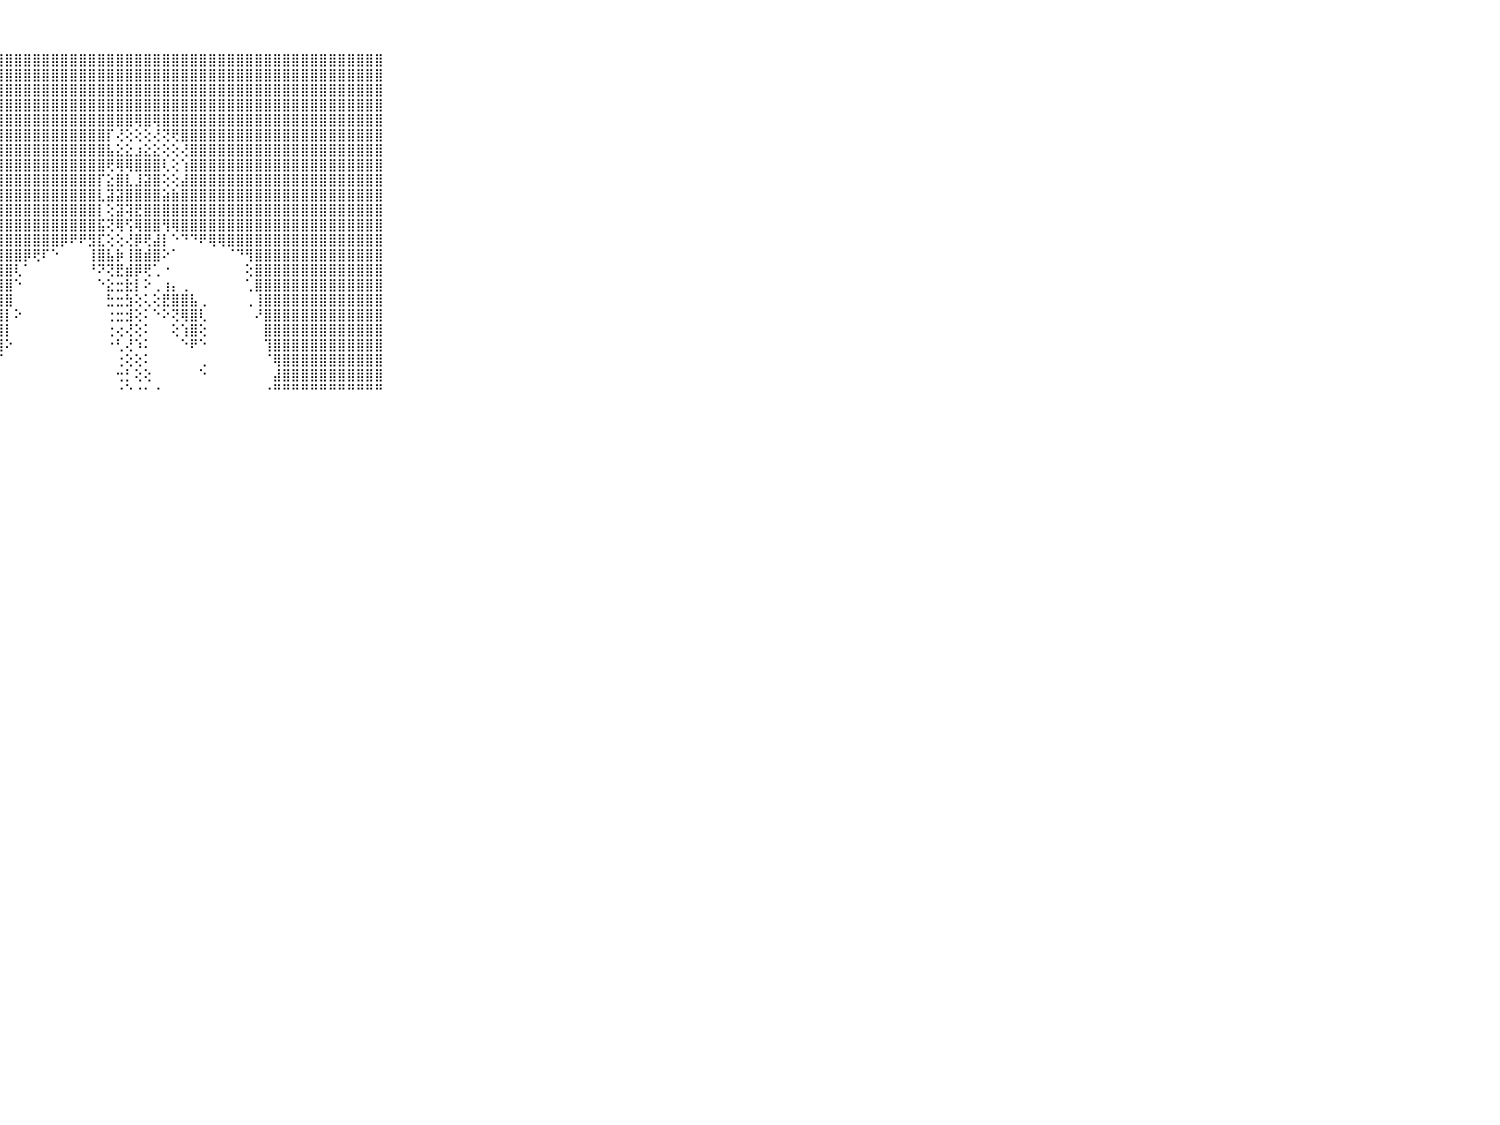

⠀⠀⠀⠀⠀⠀⠀⠀⠀⠀⠀⣿⣿⣿⣿⣿⣿⣿⣿⣿⣿⣿⣿⣿⣿⣿⣿⣿⣿⣿⣿⣿⣿⣿⣿⣿⣿⣿⣿⣿⣿⣿⣿⣿⣿⣿⣿⣿⣿⣿⣿⣿⣿⣿⣿⣿⣿⣿⣿⣿⣿⣿⣿⣿⣿⣿⣿⣿⣿⠀⠀⠀⠀⠀⠀⠀⠀⠀⠀⠀⠀
⠀⠀⠀⠀⠀⠀⠀⠀⠀⠀⠀⣿⣿⣿⣿⣿⣿⣿⣿⣿⣿⣿⣿⣿⣿⣿⣿⣿⣿⣿⣿⣿⣿⣿⣿⣿⣿⣿⣿⣿⣿⣿⣿⣿⣿⣿⣿⣿⣿⣿⣿⣿⣿⣿⣿⣿⣿⣿⣿⣿⣿⣿⣿⣿⣿⣿⣿⣿⣿⠀⠀⠀⠀⠀⠀⠀⠀⠀⠀⠀⠀
⠀⠀⠀⠀⠀⠀⠀⠀⠀⠀⠀⣿⣿⣿⣿⣿⣿⣿⣿⣿⣿⣿⣿⣿⣿⣿⣿⣿⣿⣿⣿⣿⣿⣿⣿⣿⣿⣿⣿⣿⣿⣿⣿⣿⣿⣿⣿⣿⣿⣿⣿⣿⣿⣿⣿⣿⣿⣿⣿⣿⣿⣿⣿⣿⣿⣿⣿⣿⣿⠀⠀⠀⠀⠀⠀⠀⠀⠀⠀⠀⠀
⠀⠀⠀⠀⠀⠀⠀⠀⠀⠀⠀⣿⣿⣿⣿⣿⣿⣿⣿⣿⣿⣿⣿⣿⣿⣿⣿⣿⣿⣿⣿⣿⣿⣿⣿⣿⣿⣿⣿⣿⣿⣿⣿⣿⣿⣿⣿⣿⣿⣿⣿⣿⣿⣿⣿⣿⣿⣿⣿⣿⣿⣿⣿⣿⣿⣿⣿⣿⣿⠀⠀⠀⠀⠀⠀⠀⠀⠀⠀⠀⠀
⠀⠀⠀⠀⠀⠀⠀⠀⠀⠀⠀⣿⣿⣿⣿⣿⣿⣿⣿⣿⣿⣿⣿⣿⣿⣿⣿⣿⣿⣿⣿⣿⣿⣿⣿⣿⣿⣿⣿⣿⣿⣿⢿⣿⢿⣿⣿⣿⣿⣿⣿⣿⣿⣿⣿⣿⣿⣿⣿⣿⣿⣿⣿⣿⣿⣿⣿⣿⣿⠀⠀⠀⠀⠀⠀⠀⠀⠀⠀⠀⠀
⠀⠀⠀⠀⠀⠀⠀⠀⠀⠀⠀⣿⣿⣿⣿⣿⣿⣿⣿⣿⣿⣿⣿⣿⣿⣿⣿⣿⣿⣿⣿⣿⣿⣿⣿⣿⣿⣿⣿⡏⢜⢕⢕⢕⢜⢝⢟⣿⣿⣿⣿⣿⣿⣿⣿⣿⣿⣿⣿⣿⣿⣿⣿⣿⣿⣿⣿⣿⣿⠀⠀⠀⠀⠀⠀⠀⠀⠀⠀⠀⠀
⠀⠀⠀⠀⠀⠀⠀⠀⠀⠀⠀⣿⣿⣿⣿⣿⣿⣿⣿⣿⣿⣿⣿⣿⣿⣿⣿⣿⣿⣿⣿⣿⣿⣿⣿⣿⣿⣿⣿⣧⣕⣕⣰⣕⣕⢕⢕⢜⣿⣿⣿⣿⣿⣿⣿⣿⣿⣿⣿⣿⣿⣿⣿⣿⣿⣿⣿⣿⣿⠀⠀⠀⠀⠀⠀⠀⠀⠀⠀⠀⠀
⠀⠀⠀⠀⠀⠀⠀⠀⠀⠀⠀⣿⣿⣿⣿⣿⣿⣿⣿⣿⣿⣿⣿⣿⣿⣿⣿⣿⣿⣿⣿⣿⣿⣿⣿⣿⣿⣿⣿⢟⢿⢿⣿⣿⣿⢇⢕⢱⣿⣿⣿⣿⣿⣿⣿⣿⣿⣿⣿⣿⣿⣿⣿⣿⣿⣿⣿⣿⣿⠀⠀⠀⠀⠀⠀⠀⠀⠀⠀⠀⠀
⠀⠀⠀⠀⠀⠀⠀⠀⠀⠀⠀⣿⣿⣿⣿⣿⣿⣿⣿⣿⣿⣿⣿⣿⣿⣿⣿⣿⣿⣿⣿⣿⣿⣿⣿⣿⣿⣿⡏⣕⣿⣇⣸⣽⣿⢕⢕⣼⣿⣿⣿⣿⣿⣿⣿⣿⣿⣿⣿⣿⣿⣿⣿⣿⣿⣿⣿⣿⣿⠀⠀⠀⠀⠀⠀⠀⠀⠀⠀⠀⠀
⠀⠀⠀⠀⠀⠀⠀⠀⠀⠀⠀⣿⣿⣿⣿⣿⣿⣿⣿⣿⣿⣿⣿⣿⣿⣿⣿⣿⣿⣿⣿⣿⣿⣿⣿⣿⣿⣿⣇⣽⣽⣿⣿⣿⣿⣵⣷⣿⣿⣿⣿⣿⣿⣿⣿⣿⣿⣿⣿⣿⣿⣿⣿⣿⣿⣿⣿⣿⣿⠀⠀⠀⠀⠀⠀⠀⠀⠀⠀⠀⠀
⠀⠀⠀⠀⠀⠀⠀⠀⠀⠀⠀⣿⣿⣿⣿⣿⣿⣿⣿⣿⣿⣿⣿⣿⣿⣿⣿⣿⣿⣿⣿⣿⣿⣿⣿⣿⣿⣿⡇⢕⣽⢽⣟⣿⣿⣿⣿⣿⣿⣿⣿⣿⣿⣿⣿⣿⣿⣿⣿⣿⣿⣿⣿⣿⣿⣿⣿⣿⣿⠀⠀⠀⠀⠀⠀⠀⠀⠀⠀⠀⠀
⠀⠀⠀⠀⠀⠀⠀⠀⠀⠀⠀⣿⣿⣿⣿⣿⣿⣿⣿⣿⣿⣿⣿⣿⣿⣿⣿⣿⣿⣿⣿⣿⣿⣿⣿⣿⣿⣿⣯⢝⢿⢫⢿⣿⣿⢻⢿⣿⣿⣿⣿⣿⣿⣿⣿⣿⣿⣿⣿⣿⣿⣿⣿⣿⣿⣿⣿⣿⣿⠀⠀⠀⠀⠀⠀⠀⠀⠀⠀⠀⠀
⠀⠀⠀⠀⠀⠀⠀⠀⠀⠀⠀⣿⣿⣿⣿⣿⣿⣿⣿⣿⣿⣿⣿⣿⣿⣿⣿⣿⣿⣿⣿⣿⣿⣿⡿⠟⠟⣻⣏⢕⢕⢜⡿⢟⣼⡇⠑⠙⠙⠟⢿⢿⣿⣿⣿⣿⣿⣿⣿⣿⣿⣿⣿⣿⣿⣿⣿⣿⣿⠀⠀⠀⠀⠀⠀⠀⠀⠀⠀⠀⠀
⠀⠀⠀⠀⠀⠀⠀⠀⠀⠀⠀⣿⣿⣿⣿⣿⣿⣿⣿⣿⣿⣿⣿⣿⣿⣿⣿⣿⣿⣿⡿⢟⠏⠑⠀⠀⠀⢸⣿⣧⡷⢸⣿⣾⣿⠕⠁⠀⠀⠀⠀⠀⠈⠙⢻⣿⣿⣿⣿⣿⣿⣿⣿⣿⣿⣿⣿⣿⣿⠀⠀⠀⠀⠀⠀⠀⠀⠀⠀⠀⠀
⠀⠀⠀⠀⠀⠀⠀⠀⠀⠀⠀⣿⣿⣿⣿⣿⣿⣿⣿⣿⣿⣿⣿⣿⣿⣿⣿⣿⣿⢇⠁⠀⠀⠀⠀⠀⠀⠘⠝⢝⣟⣾⡿⢟⢁⠐⠀⠀⠀⠀⠀⠀⠀⠀⢕⣿⣿⣿⣿⣿⣿⣿⣿⣿⣿⣿⣿⣿⣿⠀⠀⠀⠀⠀⠀⠀⠀⠀⠀⠀⠀
⠀⠀⠀⠀⠀⠀⠀⠀⠀⠀⠀⣿⣿⣿⣿⣿⣿⣿⣿⣿⣿⣿⣿⣿⣿⣿⣿⣿⣿⠑⠀⠀⠀⠀⠀⠀⠀⠀⠑⣕⣒⣗⡇⠕⢀⢰⡄⢀⠀⠀⠀⠀⠀⠀⢁⣿⣿⣿⣿⣿⣿⣿⣿⣿⣿⣿⣿⣿⣿⠀⠀⠀⠀⠀⠀⠀⠀⠀⠀⠀⠀
⠀⠀⠀⠀⠀⠀⠀⠀⠀⠀⠀⣿⣿⣿⣿⣿⣿⣿⣿⣿⣿⣿⣿⣿⣿⣿⣿⣿⣿⠀⠀⠀⠀⠀⠀⠀⠀⠀⠀⣓⣒⣳⢕⢅⢕⣟⣿⣿⣧⢀⠀⠀⠀⠀⢀⢸⣿⣿⣿⣿⣿⣿⣿⣿⣿⣿⣿⣿⣿⠀⠀⠀⠀⠀⠀⠀⠀⠀⠀⠀⠀
⠀⠀⠀⠀⠀⠀⠀⠀⠀⠀⠀⣿⣿⣿⣿⣿⣿⣿⣿⣿⣿⣿⣿⣿⣿⣿⣿⣿⡇⠕⠀⠀⠀⠀⠀⠀⠀⠀⠀⢐⣒⣺⢕⠅⠑⠕⢝⢿⣿⢇⠀⠀⠀⠀⠀⠜⣿⣿⣿⣿⣿⣿⣿⣿⣿⣿⣿⣿⣿⠀⠀⠀⠀⠀⠀⠀⠀⠀⠀⠀⠀
⠀⠀⠀⠀⠀⠀⠀⠀⠀⠀⠀⣿⣿⣿⣿⣿⣿⣿⣿⣿⣿⣿⣿⣿⣿⣿⣿⣿⡇⠀⠀⠀⠀⠀⠀⠀⠀⠀⠀⢐⢔⢜⢕⠅⠀⠀⢕⢱⣿⢕⠀⠀⠀⠀⠀⠀⣿⣿⣿⣿⣿⣿⣿⣿⣿⣿⣿⣿⣿⠀⠀⠀⠀⠀⠀⠀⠀⠀⠀⠀⠀
⠀⠀⠀⠀⠀⠀⠀⠀⠀⠀⠀⣿⣿⣿⣿⣿⣿⣿⣿⣿⣿⣿⣿⣿⣿⣿⣿⣿⠕⠀⠀⠀⠀⠀⠀⠀⠀⠀⠀⠐⢃⢜⠱⠅⠀⠀⠀⠑⠟⠑⠀⠀⠀⠀⠀⠀⢹⣿⣿⣿⣿⣿⣿⣿⣿⣿⣿⣿⣿⠀⠀⠀⠀⠀⠀⠀⠀⠀⠀⠀⠀
⠀⠀⠀⠀⠀⠀⠀⠀⠀⠀⠀⣿⣿⣿⣿⣿⣿⣿⣿⣿⣿⣿⣿⣿⣿⣿⣿⡏⠀⠀⠀⠀⠀⠀⠀⠀⠀⠀⠀⠀⢐⢕⢕⠅⠀⠀⠀⠀⠀⢀⠀⠀⠀⠀⠀⠀⠈⢿⣿⣿⣿⣿⣿⣿⣿⣿⣿⣿⣿⠀⠀⠀⠀⠀⠀⠀⠀⠀⠀⠀⠀
⠀⠀⠀⠀⠀⠀⠀⠀⠀⠀⠀⣿⣿⣿⣿⣿⣿⣿⣿⣿⣿⣿⣿⣿⣿⣿⡿⠃⠀⠀⠀⠀⠀⠀⠀⠀⠀⠀⠀⠀⢒⡃⢕⢕⠀⠀⠀⠀⠀⠑⠀⠀⠀⠀⠀⠀⠀⣼⣿⣿⣿⣿⣿⣿⣿⣿⣿⣿⣿⠀⠀⠀⠀⠀⠀⠀⠀⠀⠀⠀⠀
⠀⠀⠀⠀⠀⠀⠀⠀⠀⠀⠀⠛⠛⠛⠛⠛⠛⠛⠛⠛⠛⠛⠛⠛⠛⠛⠑⠀⠀⠀⠀⠀⠀⠀⠀⠀⠀⠀⠀⠀⠐⠑⠐⠂⠐⠀⠀⠀⠀⠀⠀⠀⠀⠀⠀⠀⠐⠛⠛⠛⠛⠛⠛⠛⠛⠛⠛⠛⠛⠀⠀⠀⠀⠀⠀⠀⠀⠀⠀⠀⠀